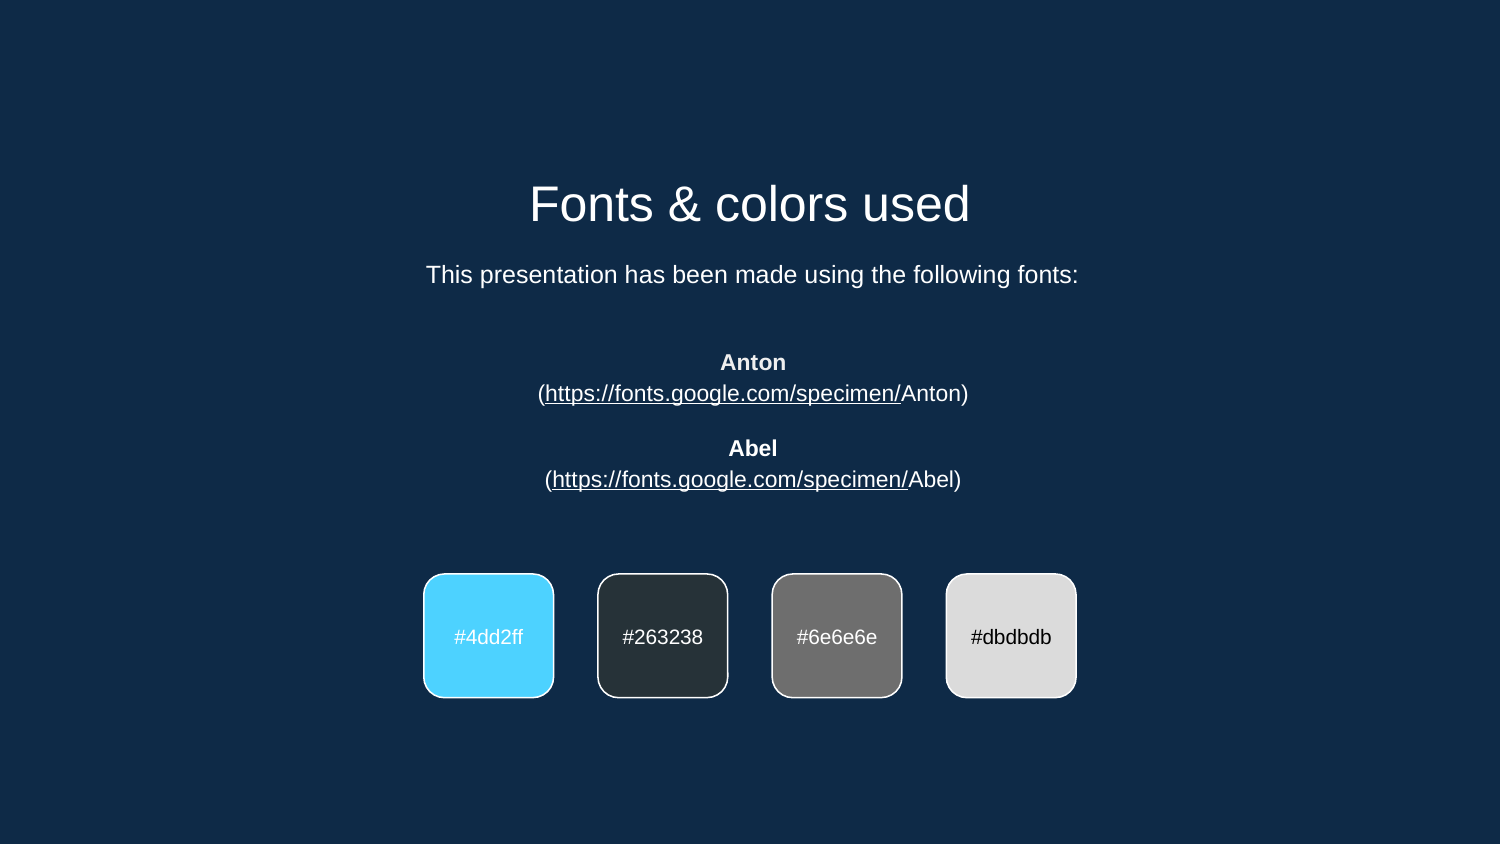

Fonts & colors used
This presentation has been made using the following fonts:

Anton
(https://fonts.google.com/specimen/Anton)

Abel
(https://fonts.google.com/specimen/Abel)

#4dd2ff
#263238
#6e6e6e
#dbdbdb